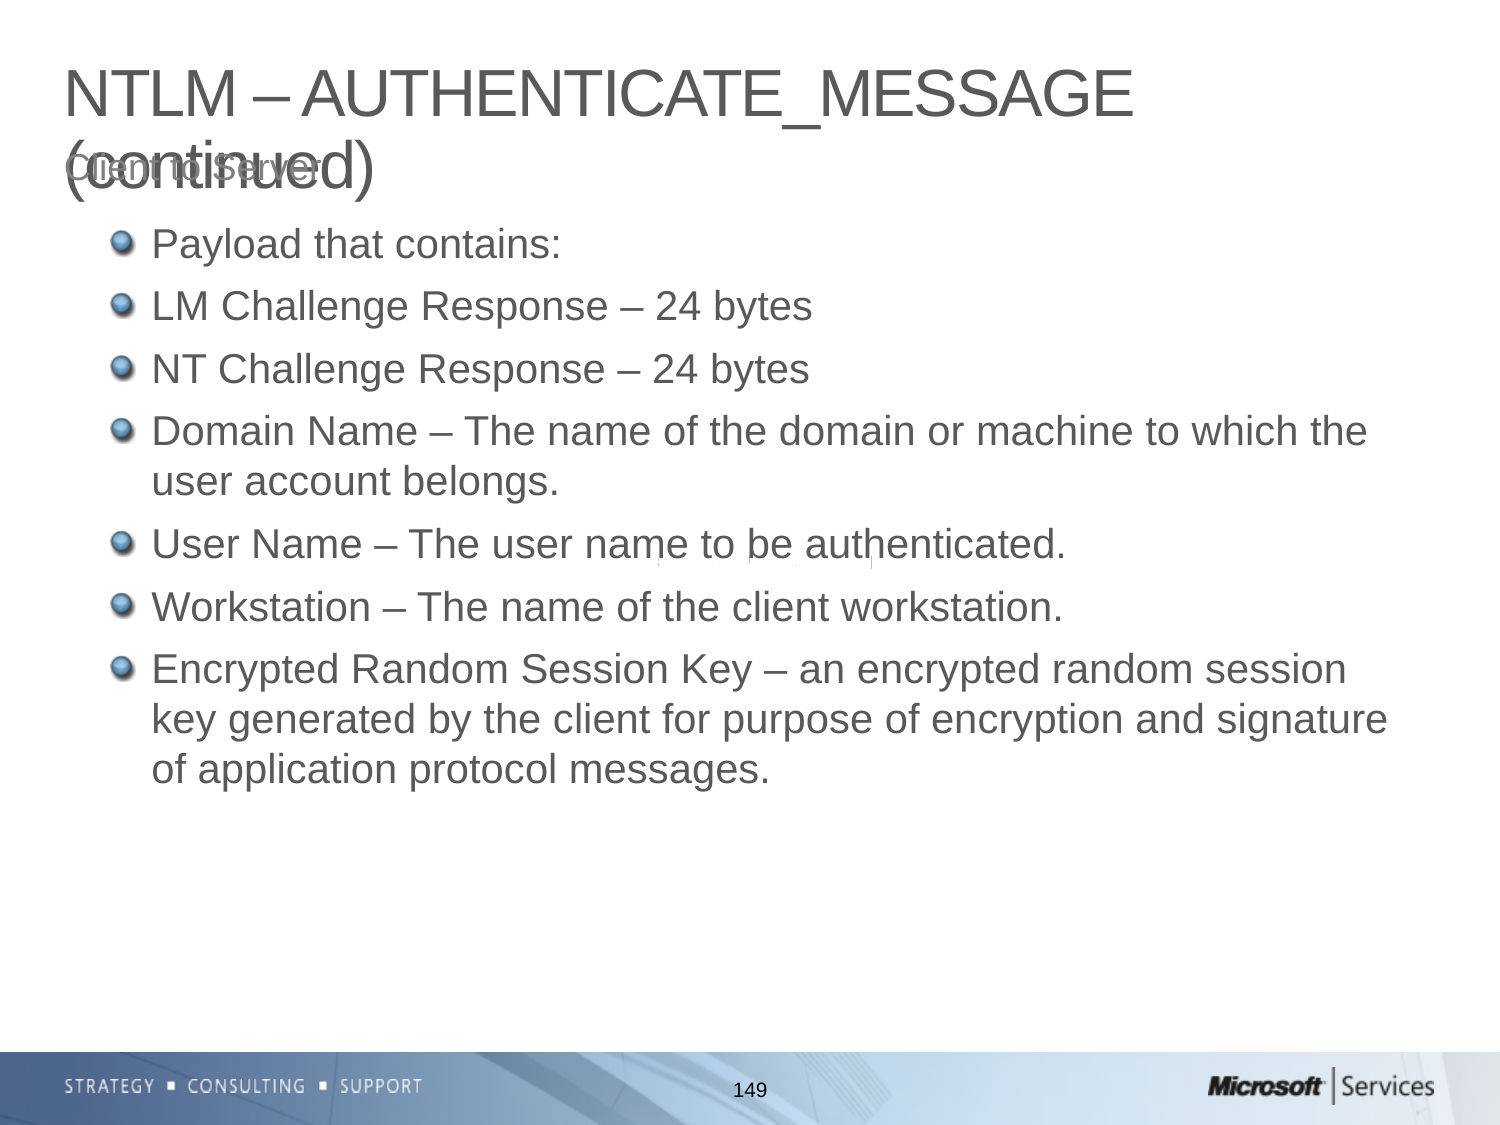

# NTLM – AUTHENTICATE_MESSAGE (continued)
Client to Server
Payload that contains:
LM Challenge Response – 24 bytes
NT Challenge Response – 24 bytes
Domain Name – The name of the domain or machine to which the user account belongs.
User Name – The user name to be authenticated.
Workstation – The name of the client workstation.
Encrypted Random Session Key – an encrypted random session key generated by the client for purpose of encryption and signature of application protocol messages.